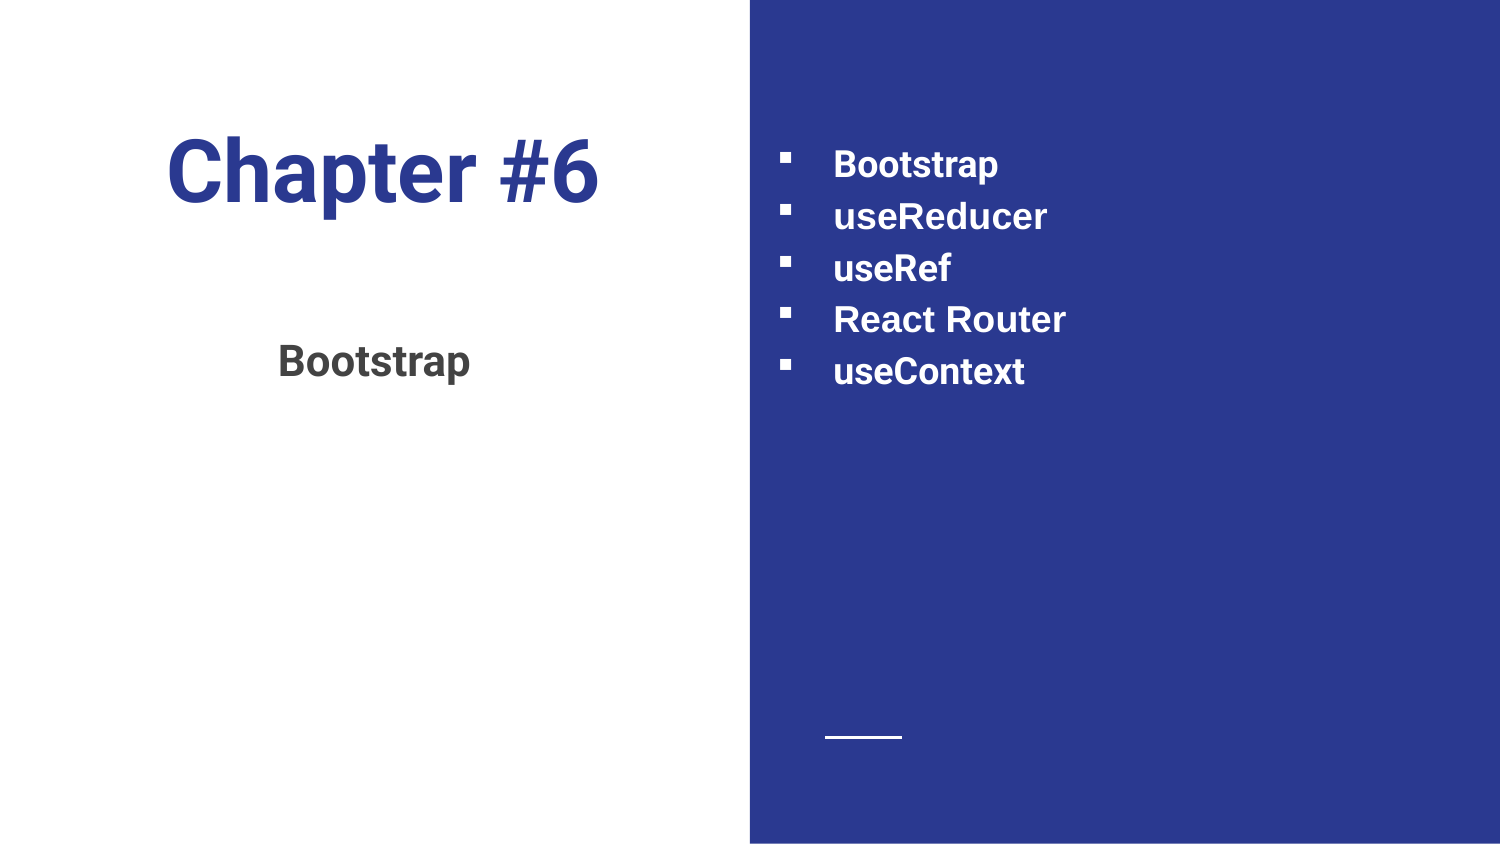

Bootstrap
useReducer
useRef
React Router
useContext

# Chapter #6

Bootstrap